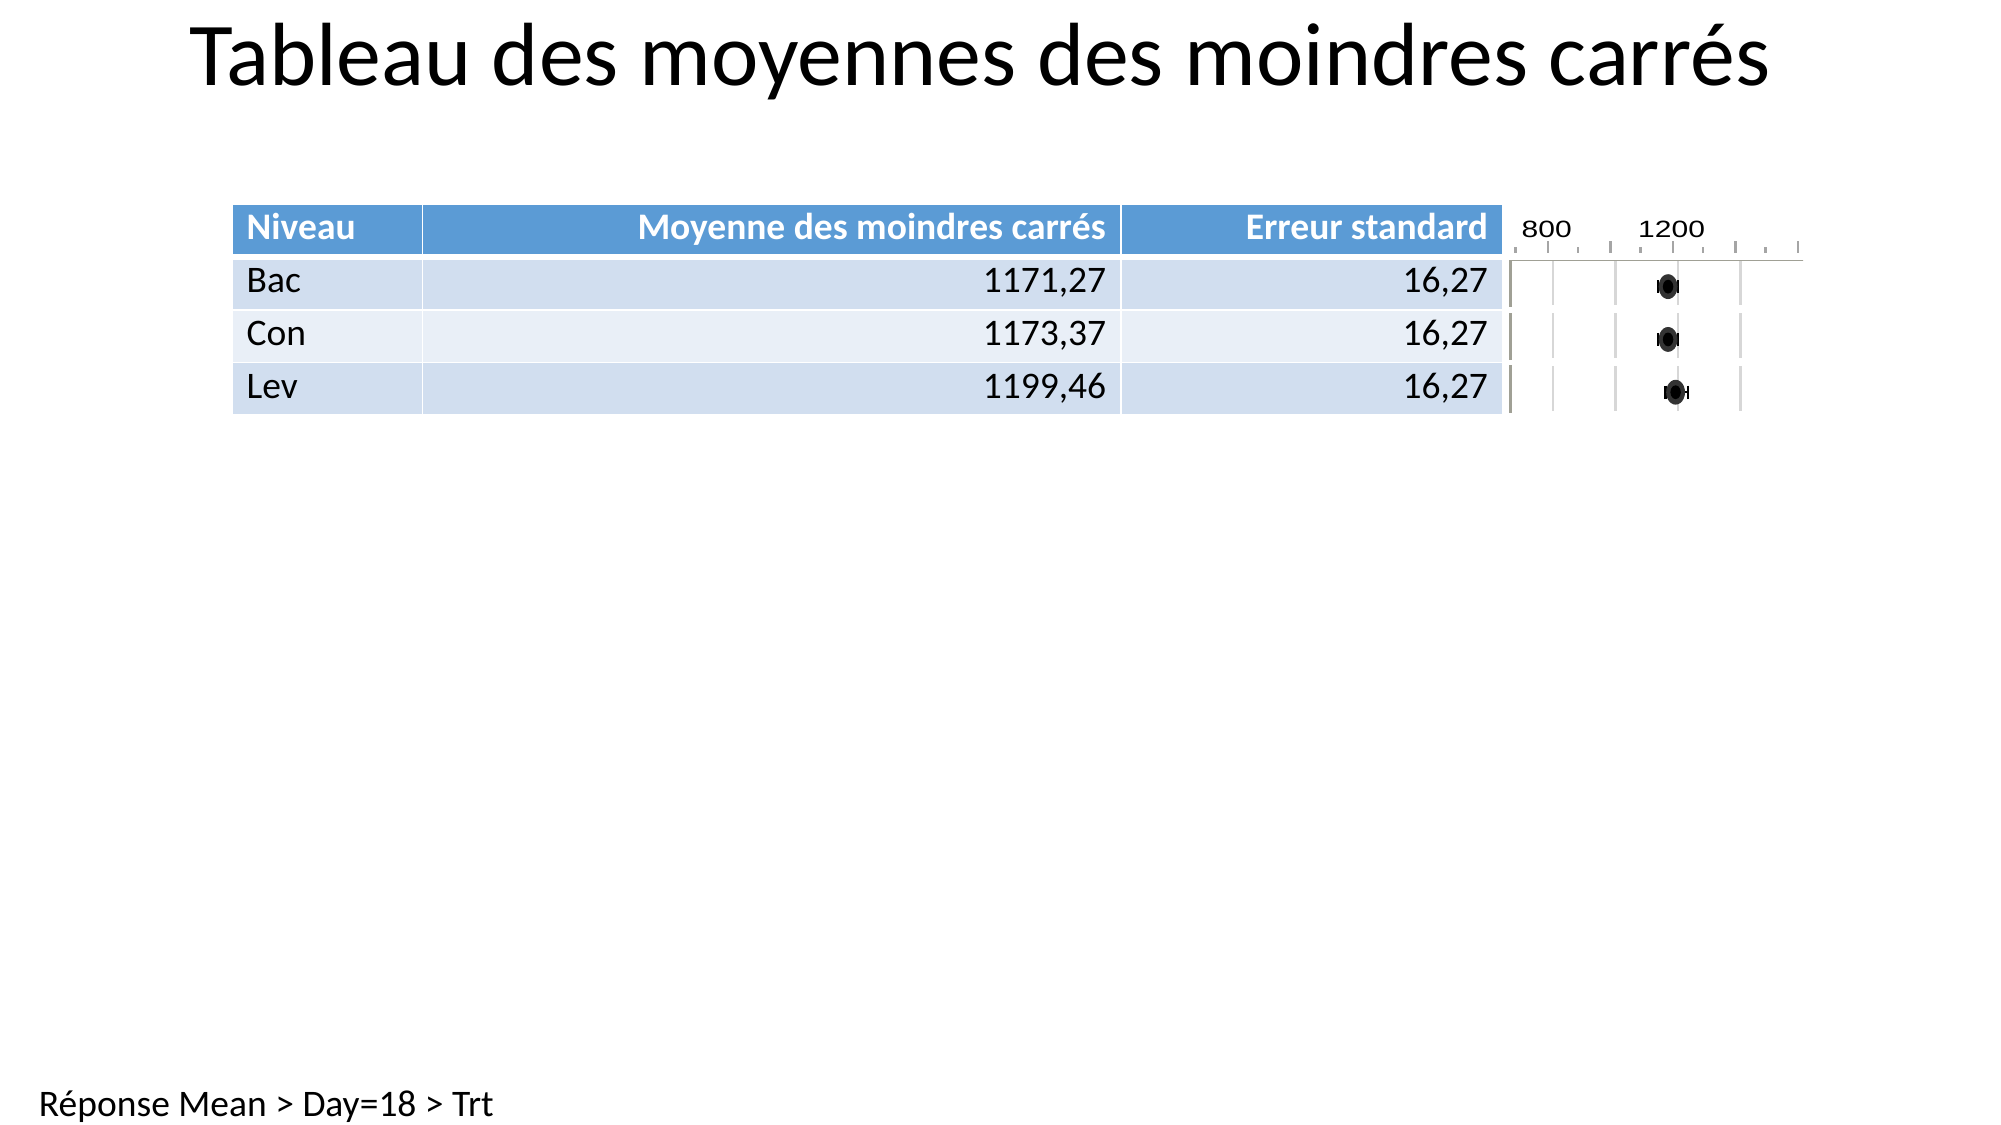

# Tableau des moyennes des moindres carrés
| Niveau | Moyenne des moindres carrés | Erreur standard |  |
| --- | --- | --- | --- |
| Bac | 1171,27 | 16,27 |  |
| Con | 1173,37 | 16,27 |  |
| Lev | 1199,46 | 16,27 |  |
Réponse Mean > Day=18 > Trt